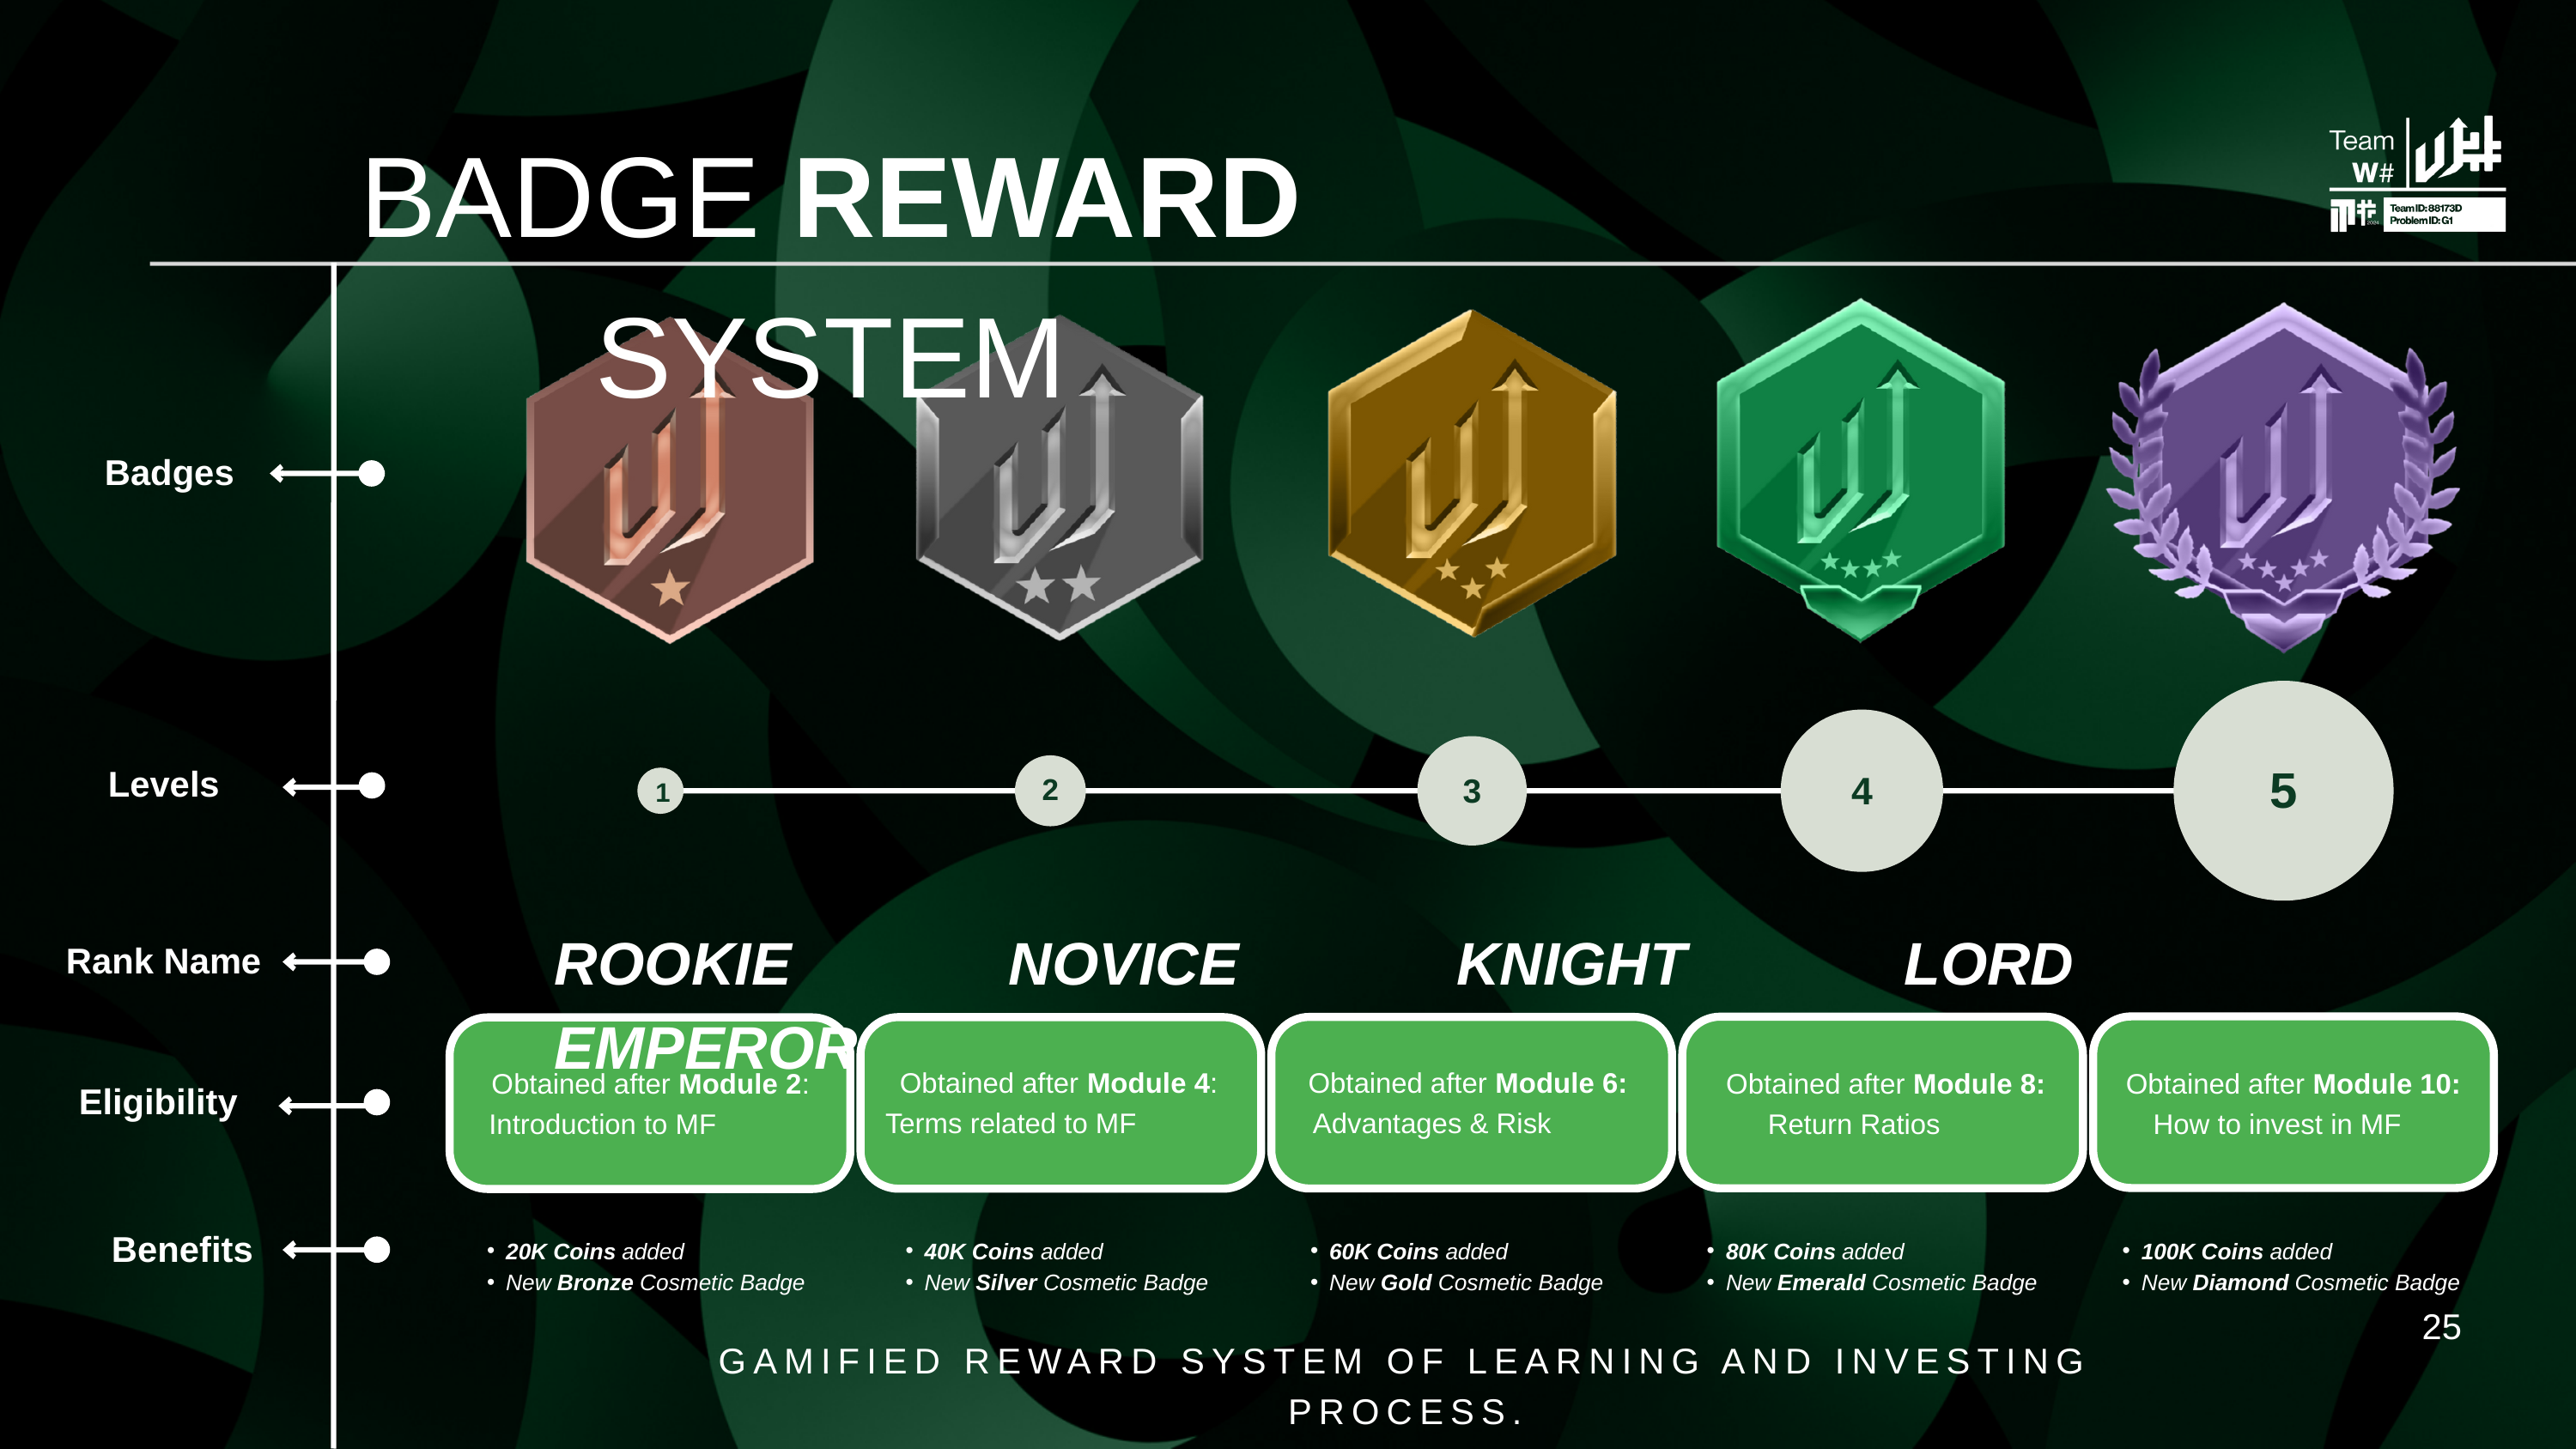

BADGE REWARD SYSTEM

Badges

5
Levels

4
3
2

1

ROOKIE             NOVICE             KNIGHT             LORD                EMPEROR
Rank Name

Obtained after Module 4: Terms related to MF
Obtained after Module 6: Advantages & Risk
Obtained after Module 2: Introduction to MF
Obtained after Module 8: Return Ratios
Obtained after Module 10: How to invest in MF
Eligibility

Benefits
20K Coins added
New Bronze Cosmetic Badge
40K Coins added
New Silver Cosmetic Badge
60K Coins added
New Gold Cosmetic Badge
80K Coins added
New Emerald Cosmetic Badge
100K Coins added
New Diamond Cosmetic Badge

25
GAMIFIED REWARD SYSTEM OF LEARNING AND INVESTING PROCESS.